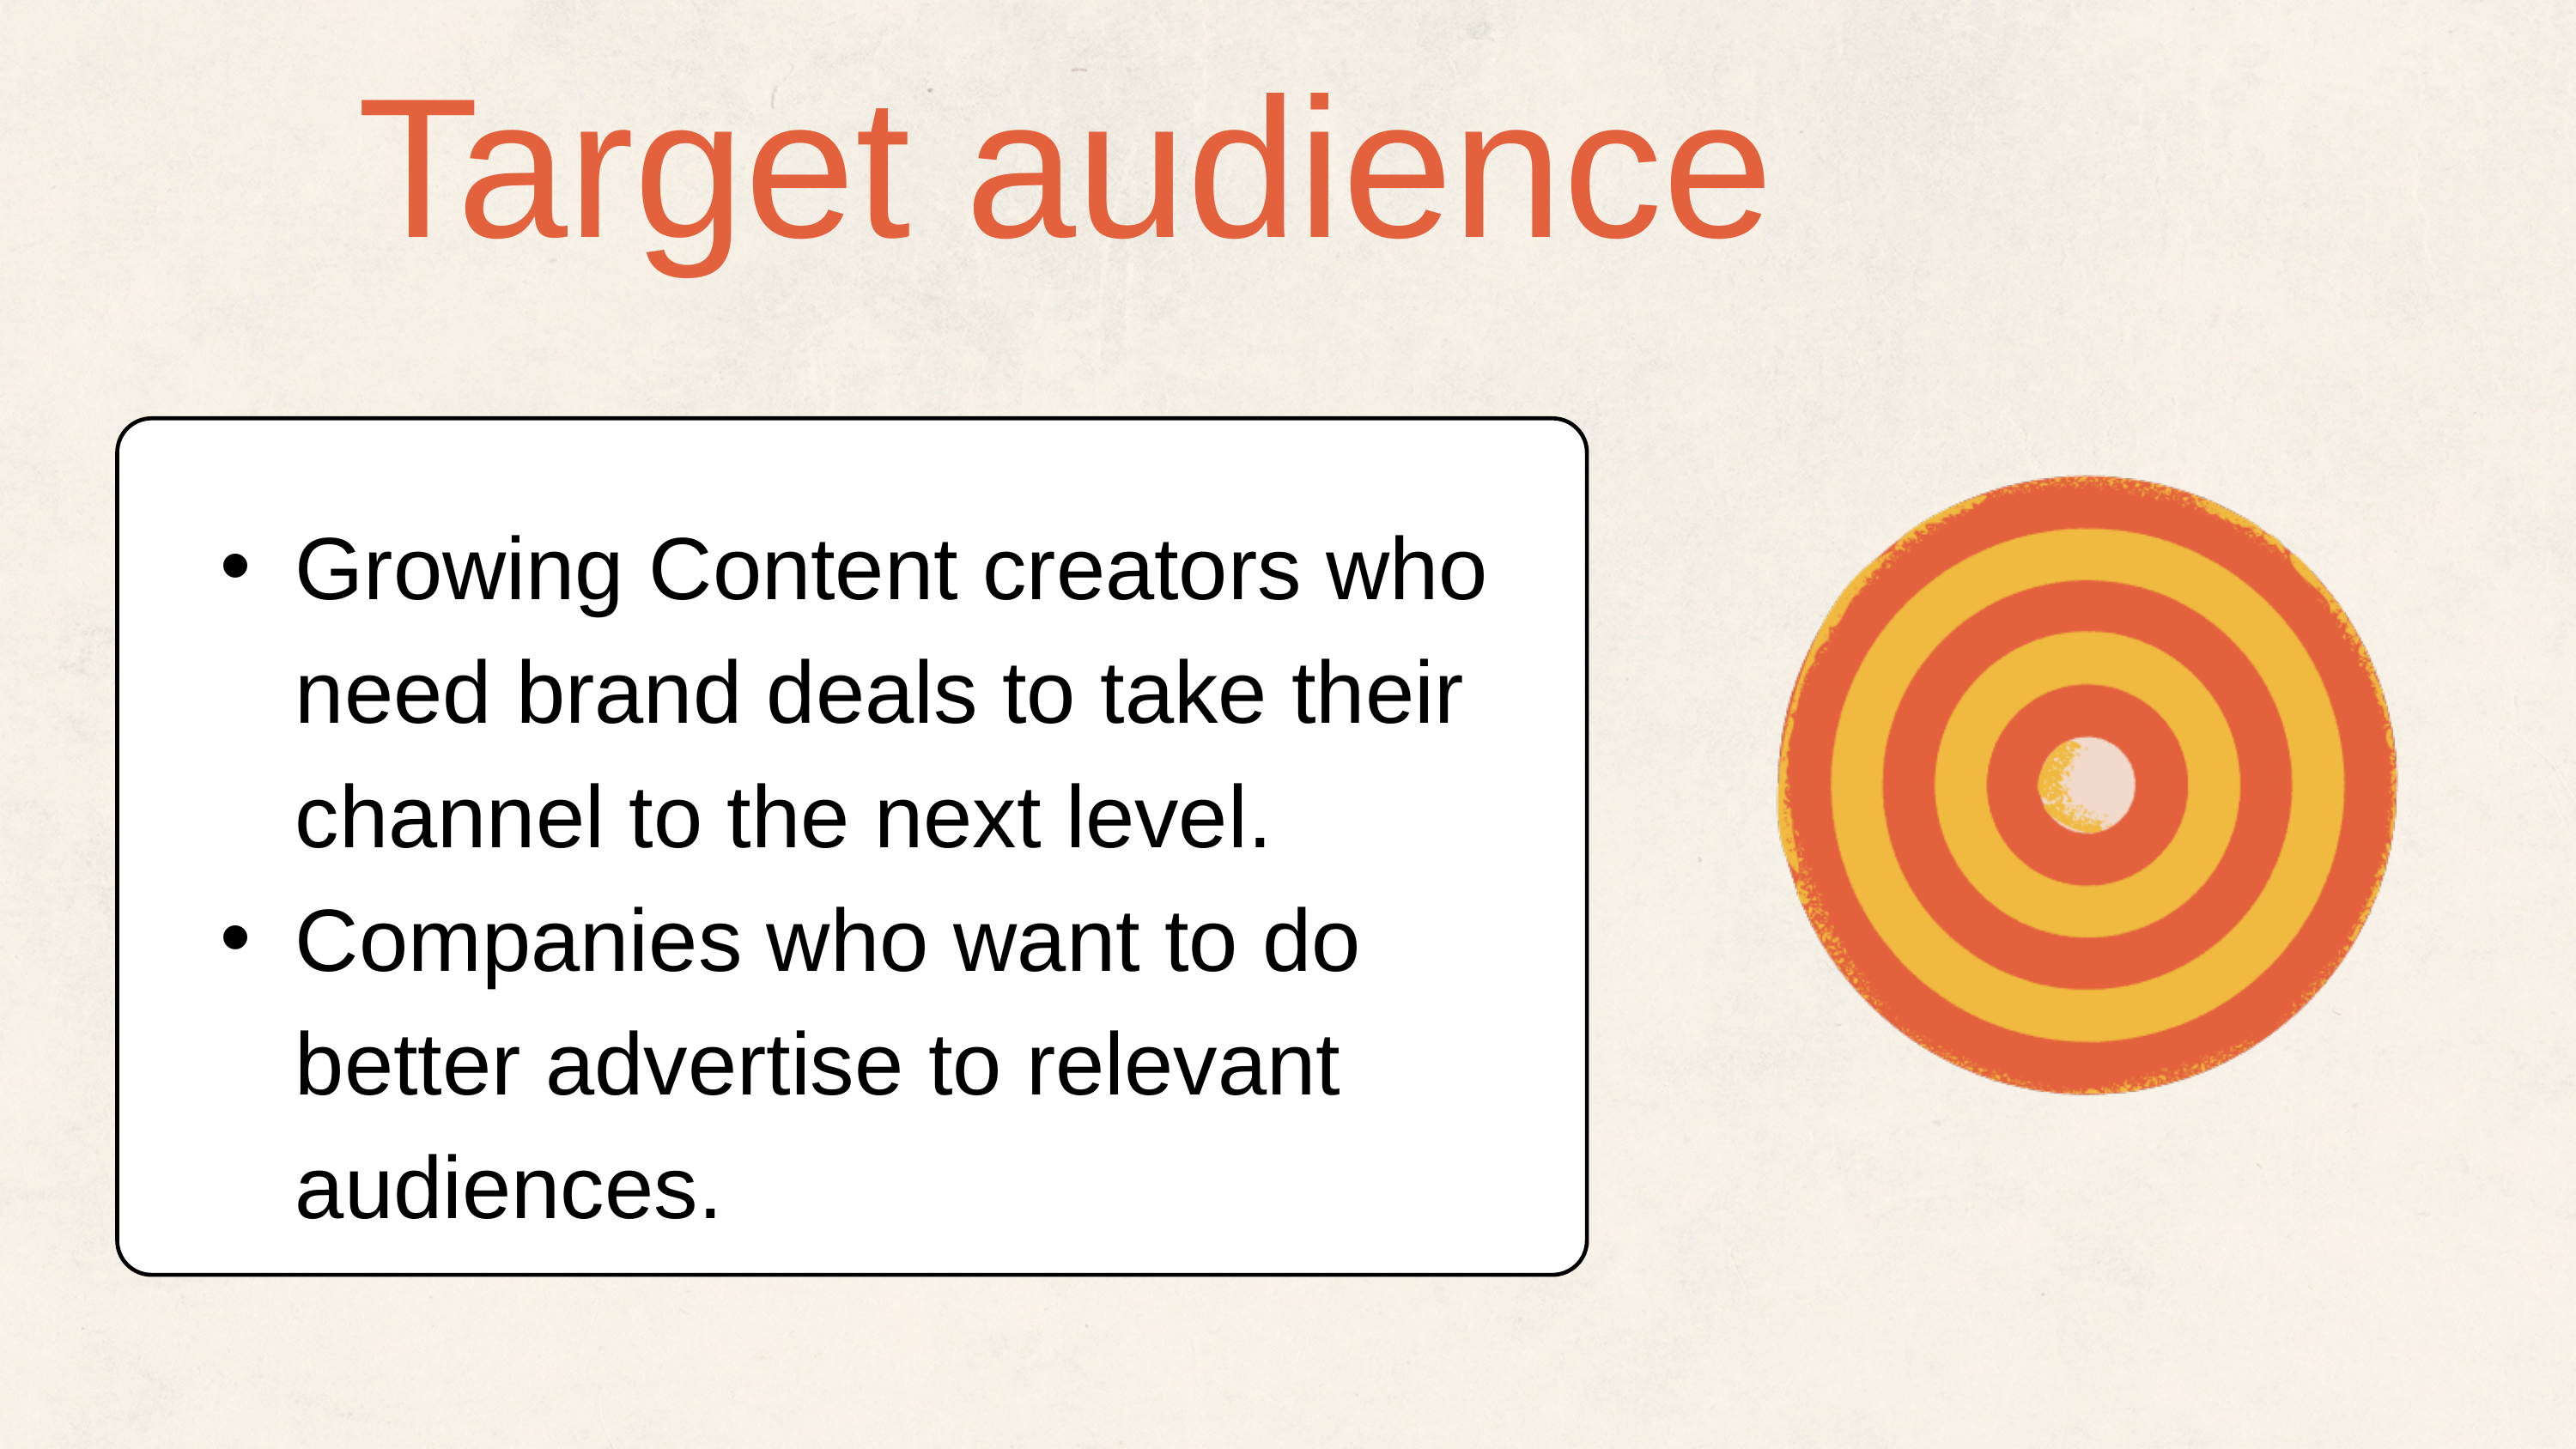

Target audience

Growing Content creators who need brand deals to take their channel to the next level.
Companies who want to do better advertise to relevant audiences.